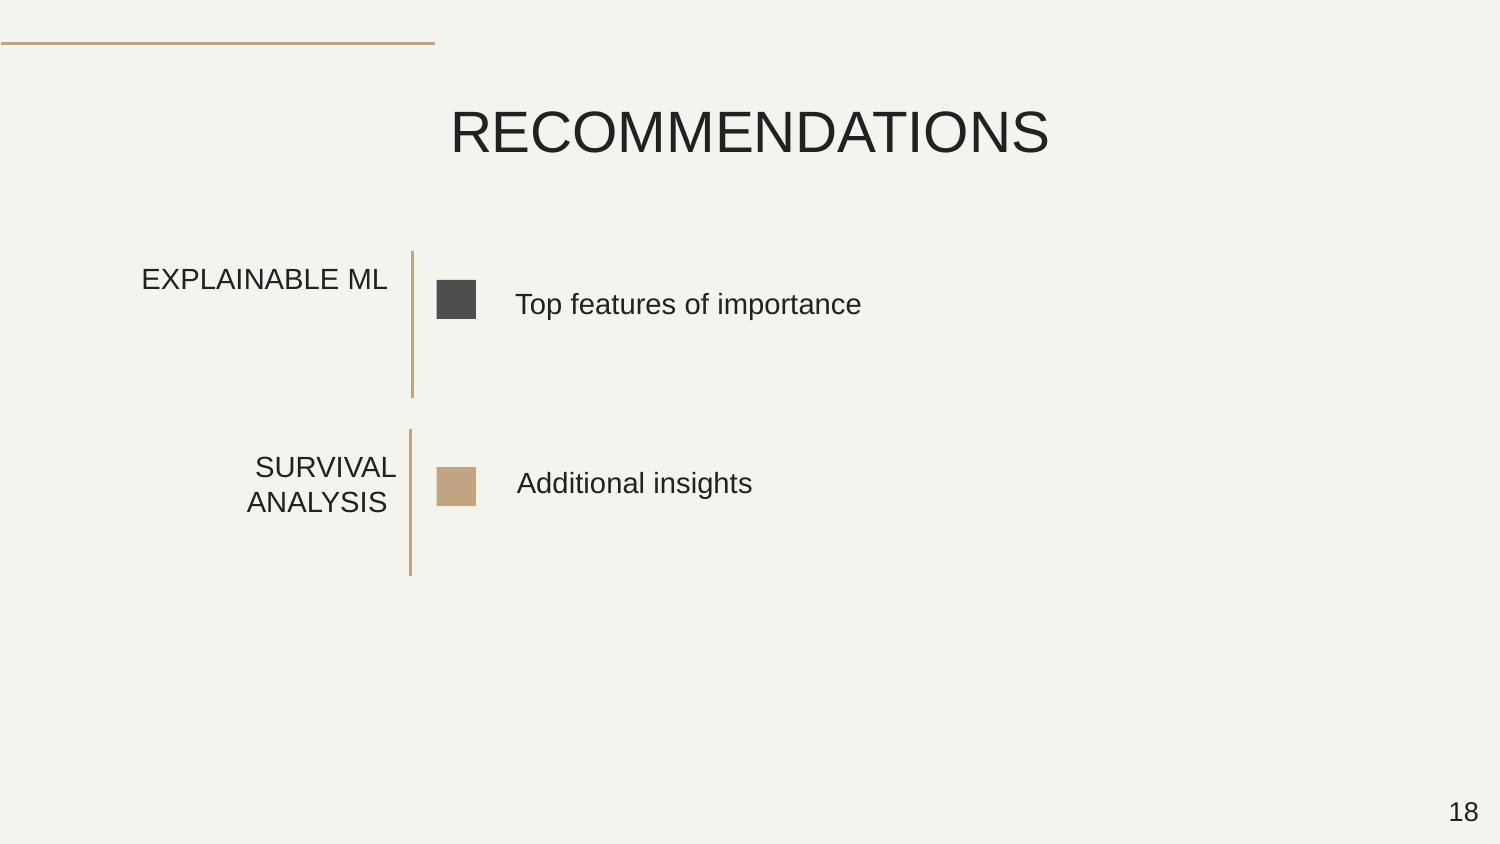

# RECOMMENDATIONS
EXPLAINABLE ML
Top features of importance

SURVIVAL ANALYSIS
Additional insights

18